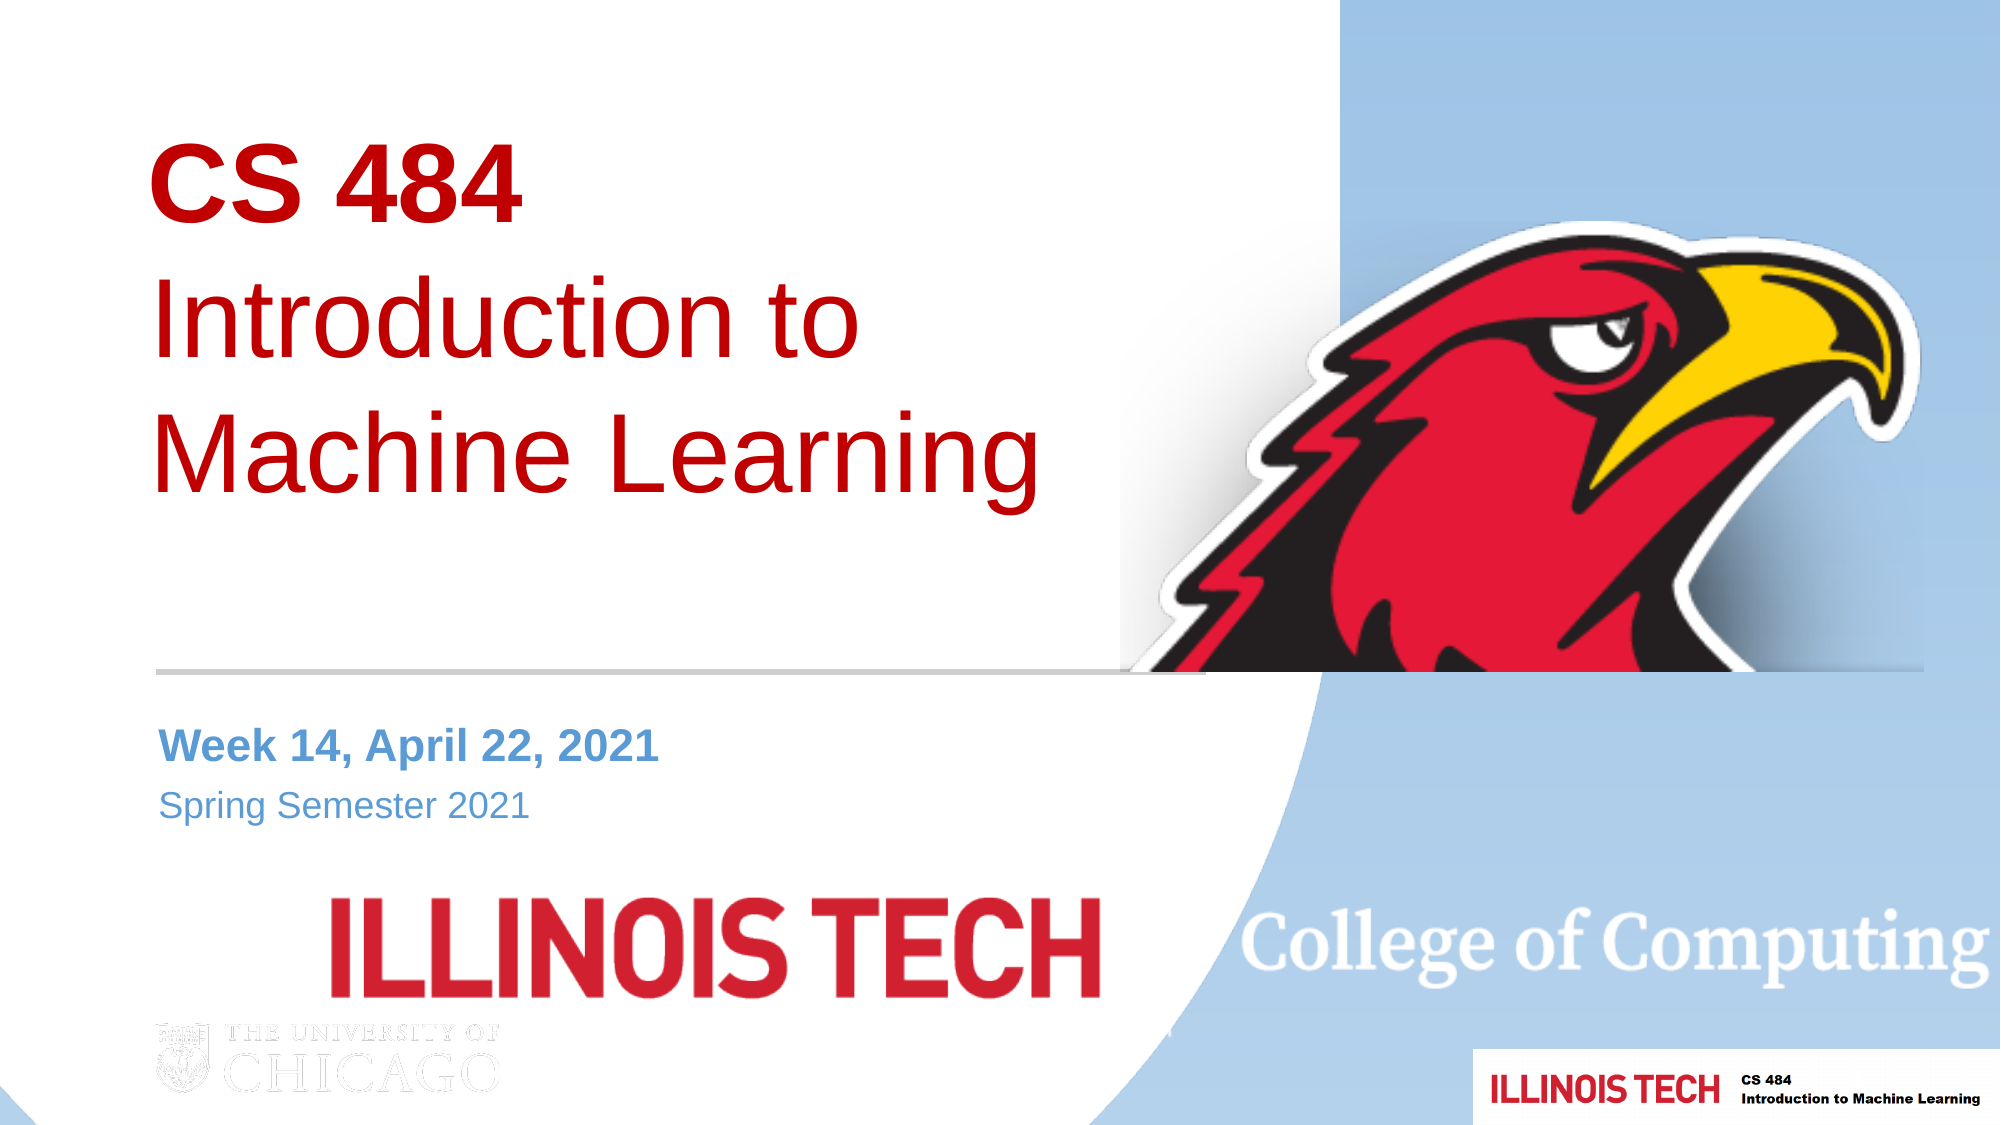

CS 484
Introduction to Machine Learning
Week 14, April 22, 2021
Spring Semester 2021
1